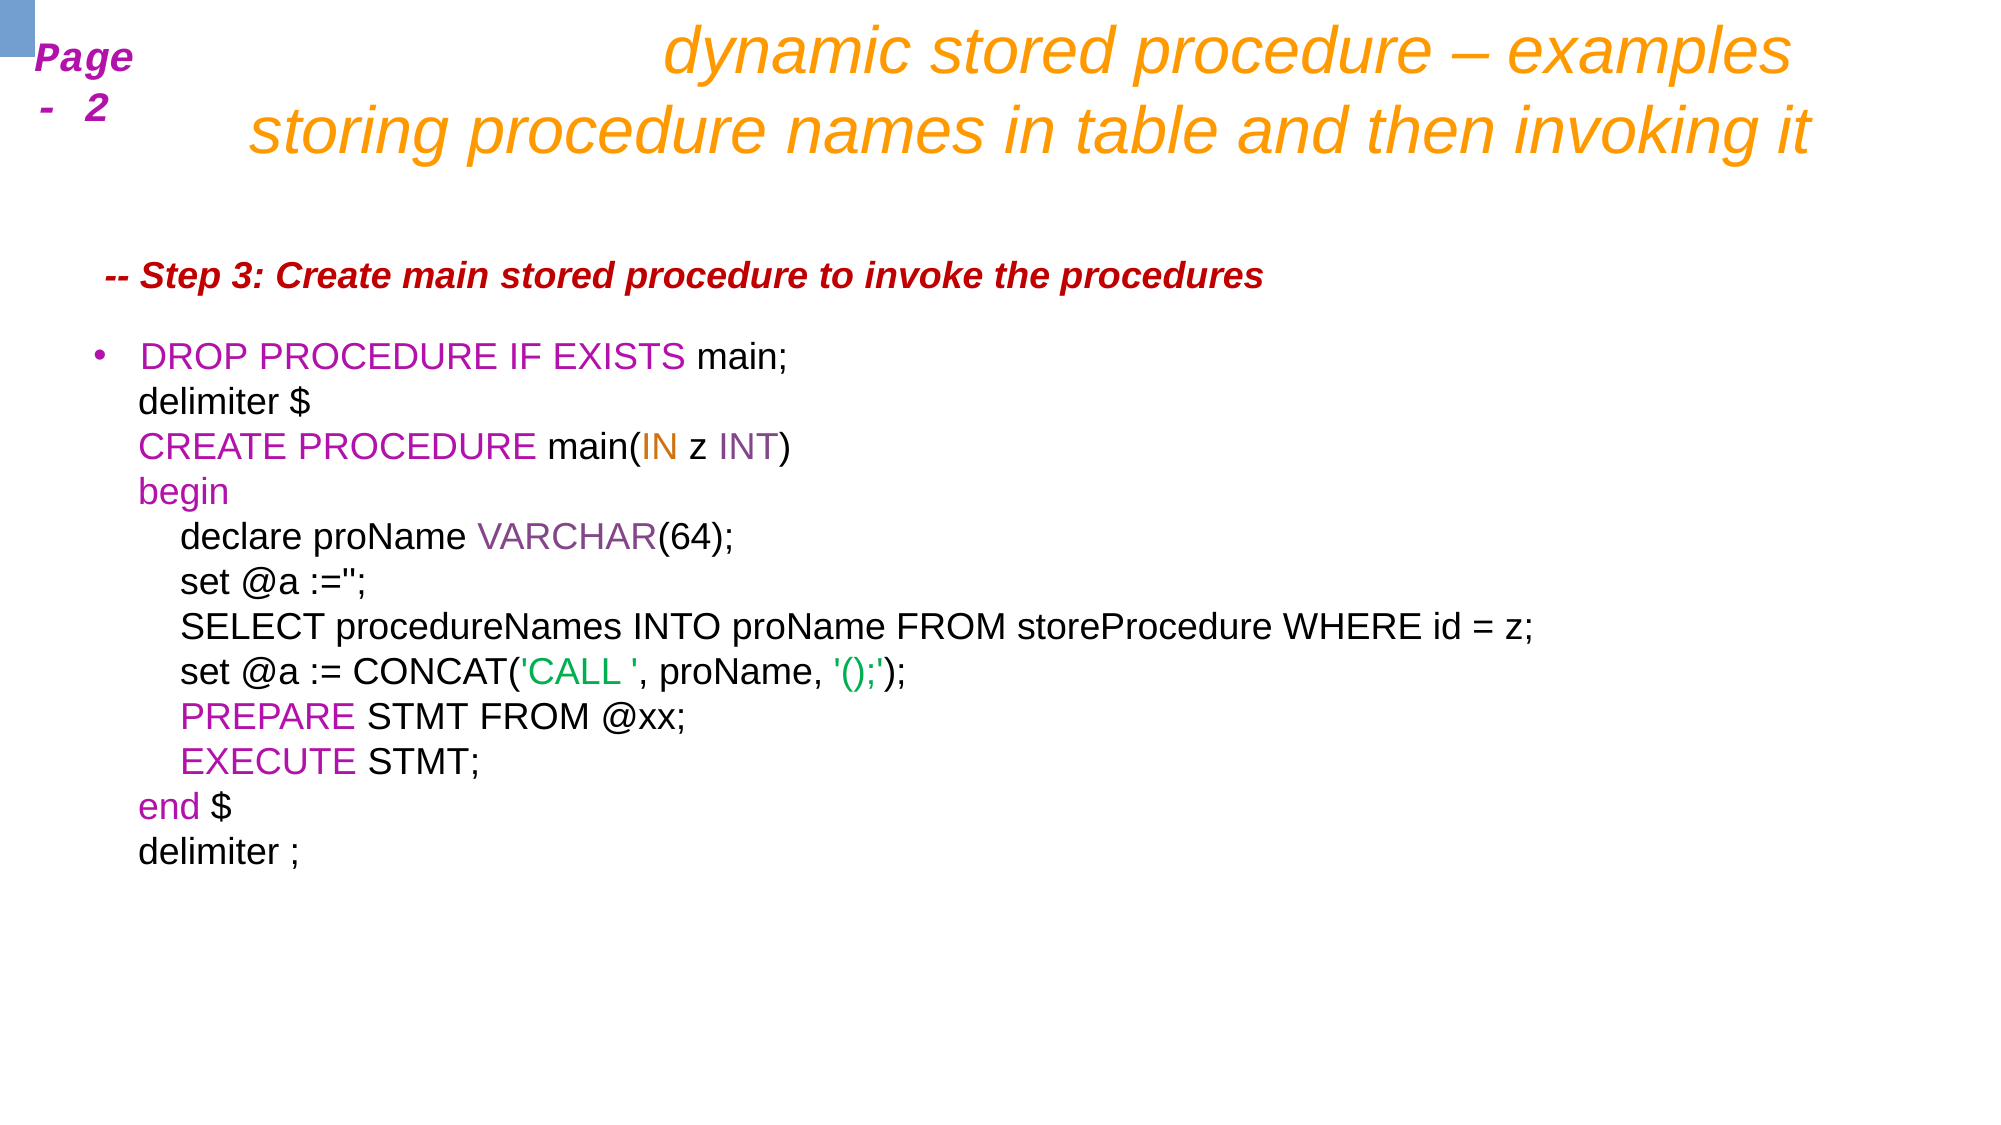

dynamic stored procedure – examples
storing procedure names in table and then invoking it
Page - 2
-- Step 3: Create main stored procedure to invoke the procedures
DROP PROCEDURE IF EXISTS main;
delimiter $
CREATE PROCEDURE main(IN z INT)
begin
    declare proName VARCHAR(64);
    set @a :='';
    SELECT procedureNames INTO proName FROM storeProcedure WHERE id = z;
    set @a := CONCAT('CALL ', proName, '();');
    PREPARE STMT FROM @xx;
    EXECUTE STMT;
end $
delimiter ;